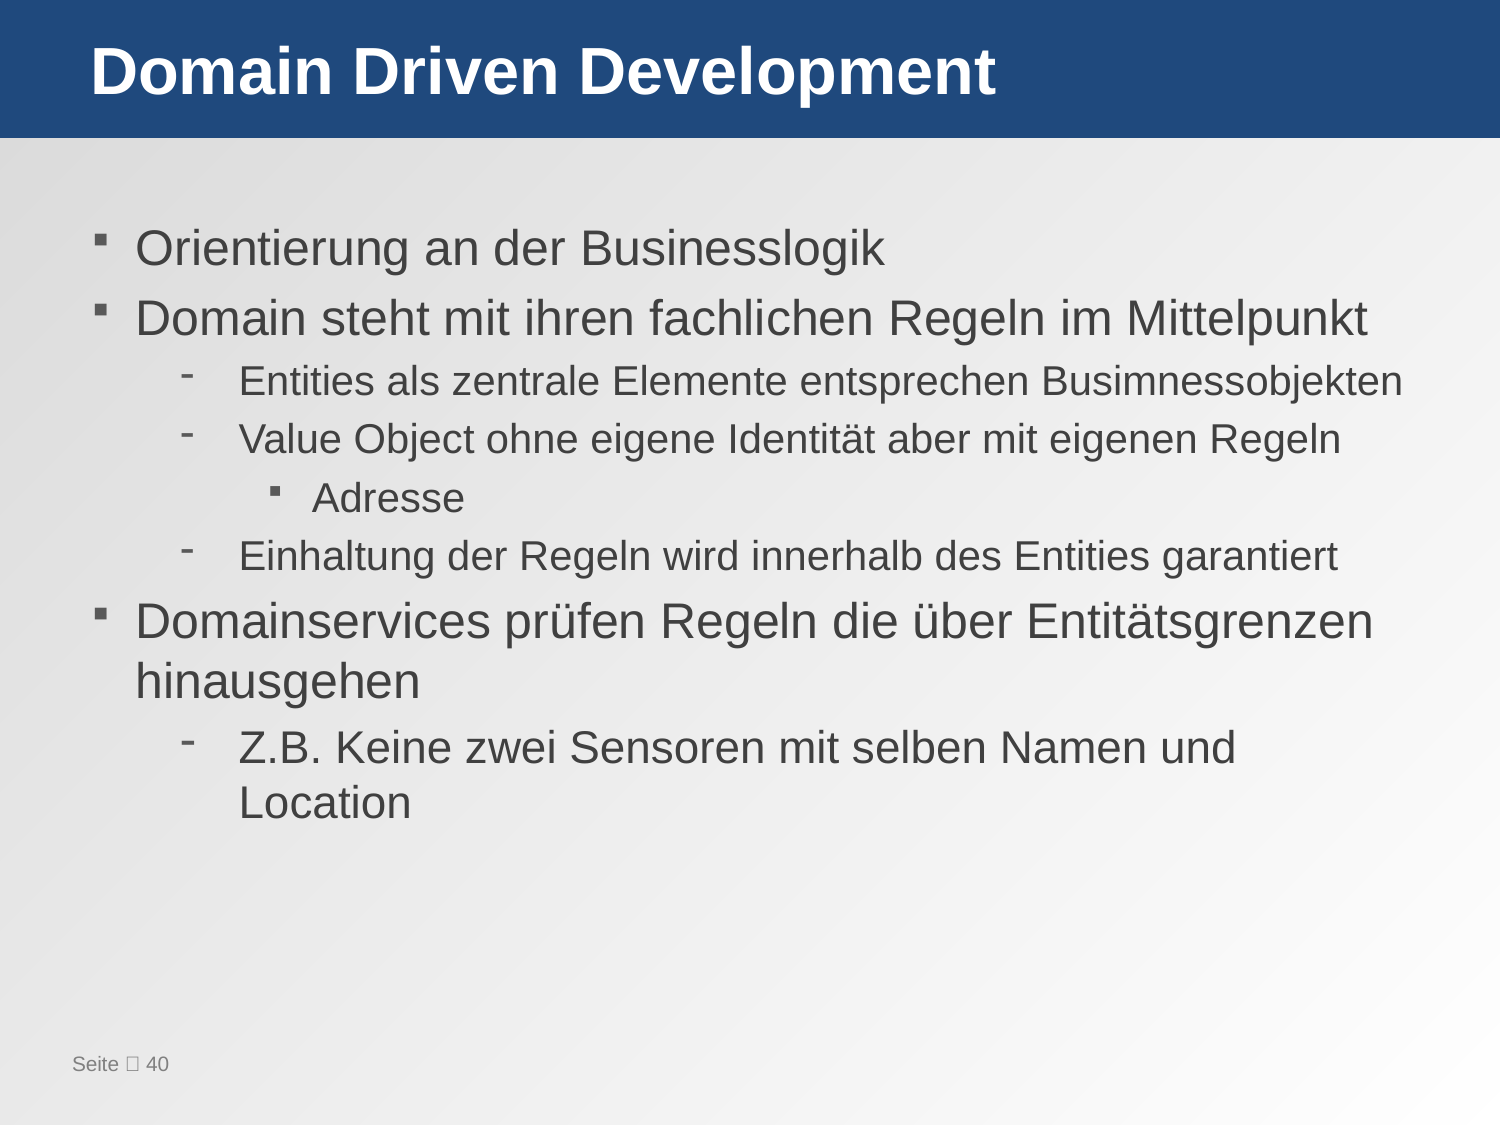

# Domain Driven Development
Orientierung an der Businesslogik
Domain steht mit ihren fachlichen Regeln im Mittelpunkt
Entities als zentrale Elemente entsprechen Busimnessobjekten
Value Object ohne eigene Identität aber mit eigenen Regeln
Adresse
Einhaltung der Regeln wird innerhalb des Entities garantiert
Domainservices prüfen Regeln die über Entitätsgrenzen hinausgehen
Z.B. Keine zwei Sensoren mit selben Namen und Location